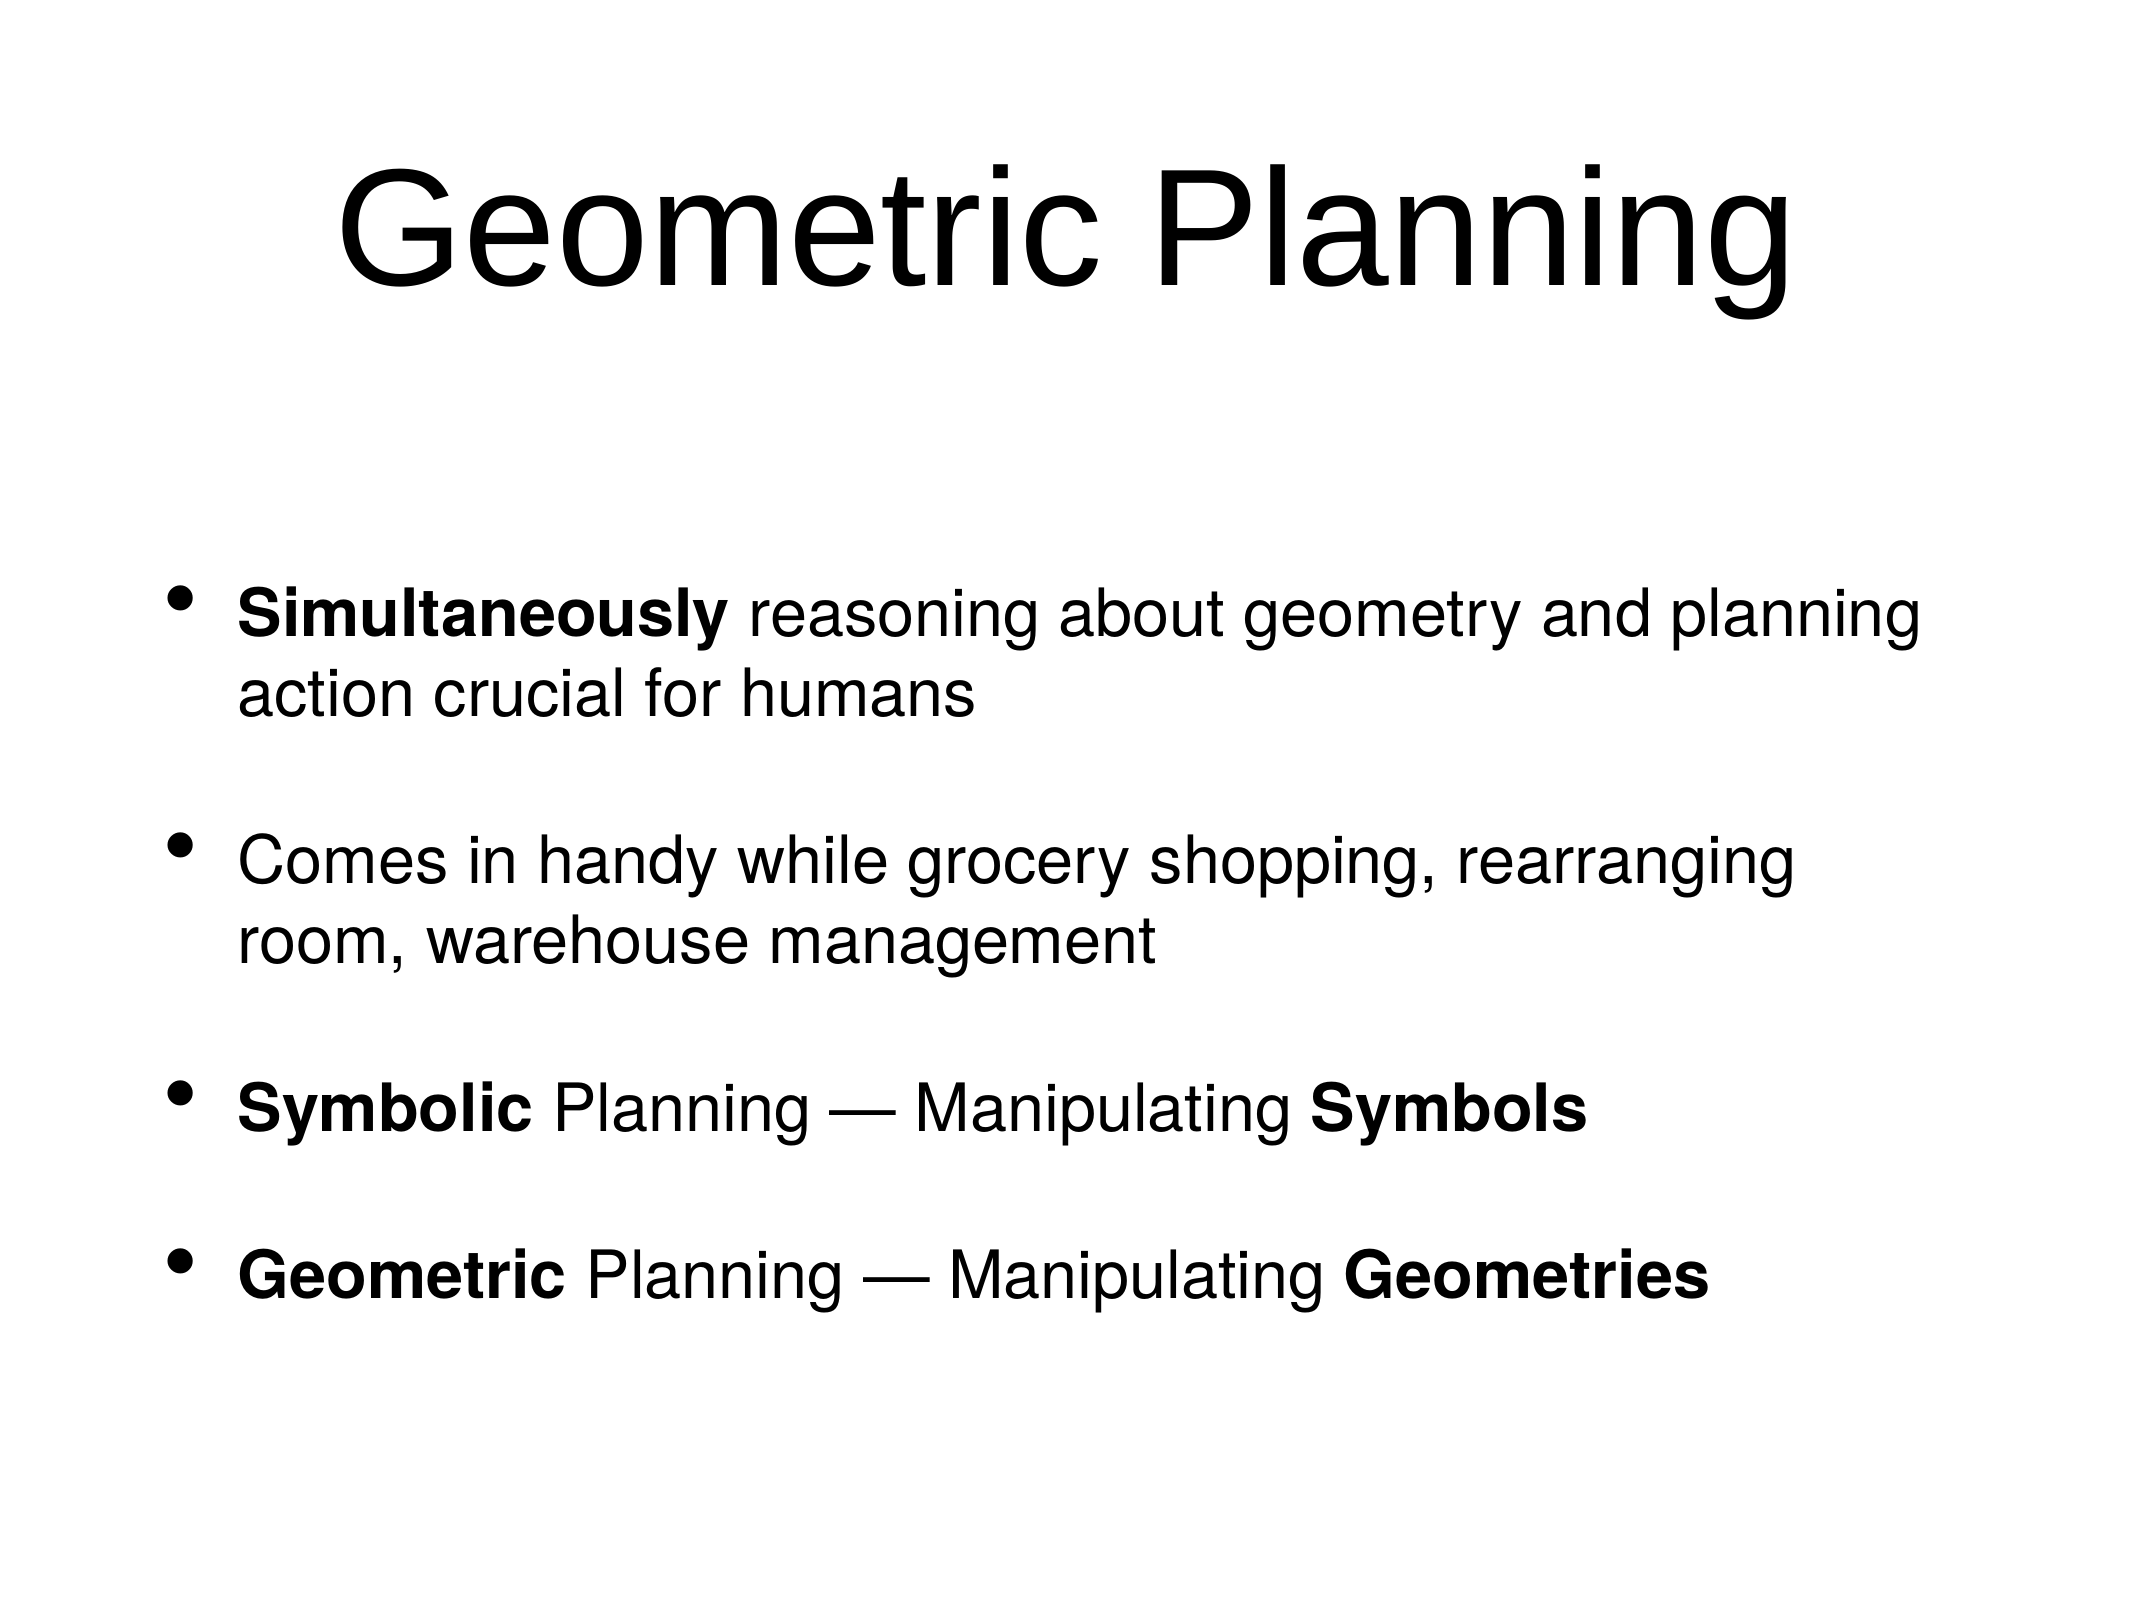

# Geometric Planning
Simultaneously reasoning about geometry and planning action crucial for humans
Comes in handy while grocery shopping, rearranging room, warehouse management
Symbolic Planning — Manipulating Symbols
Geometric Planning — Manipulating Geometries